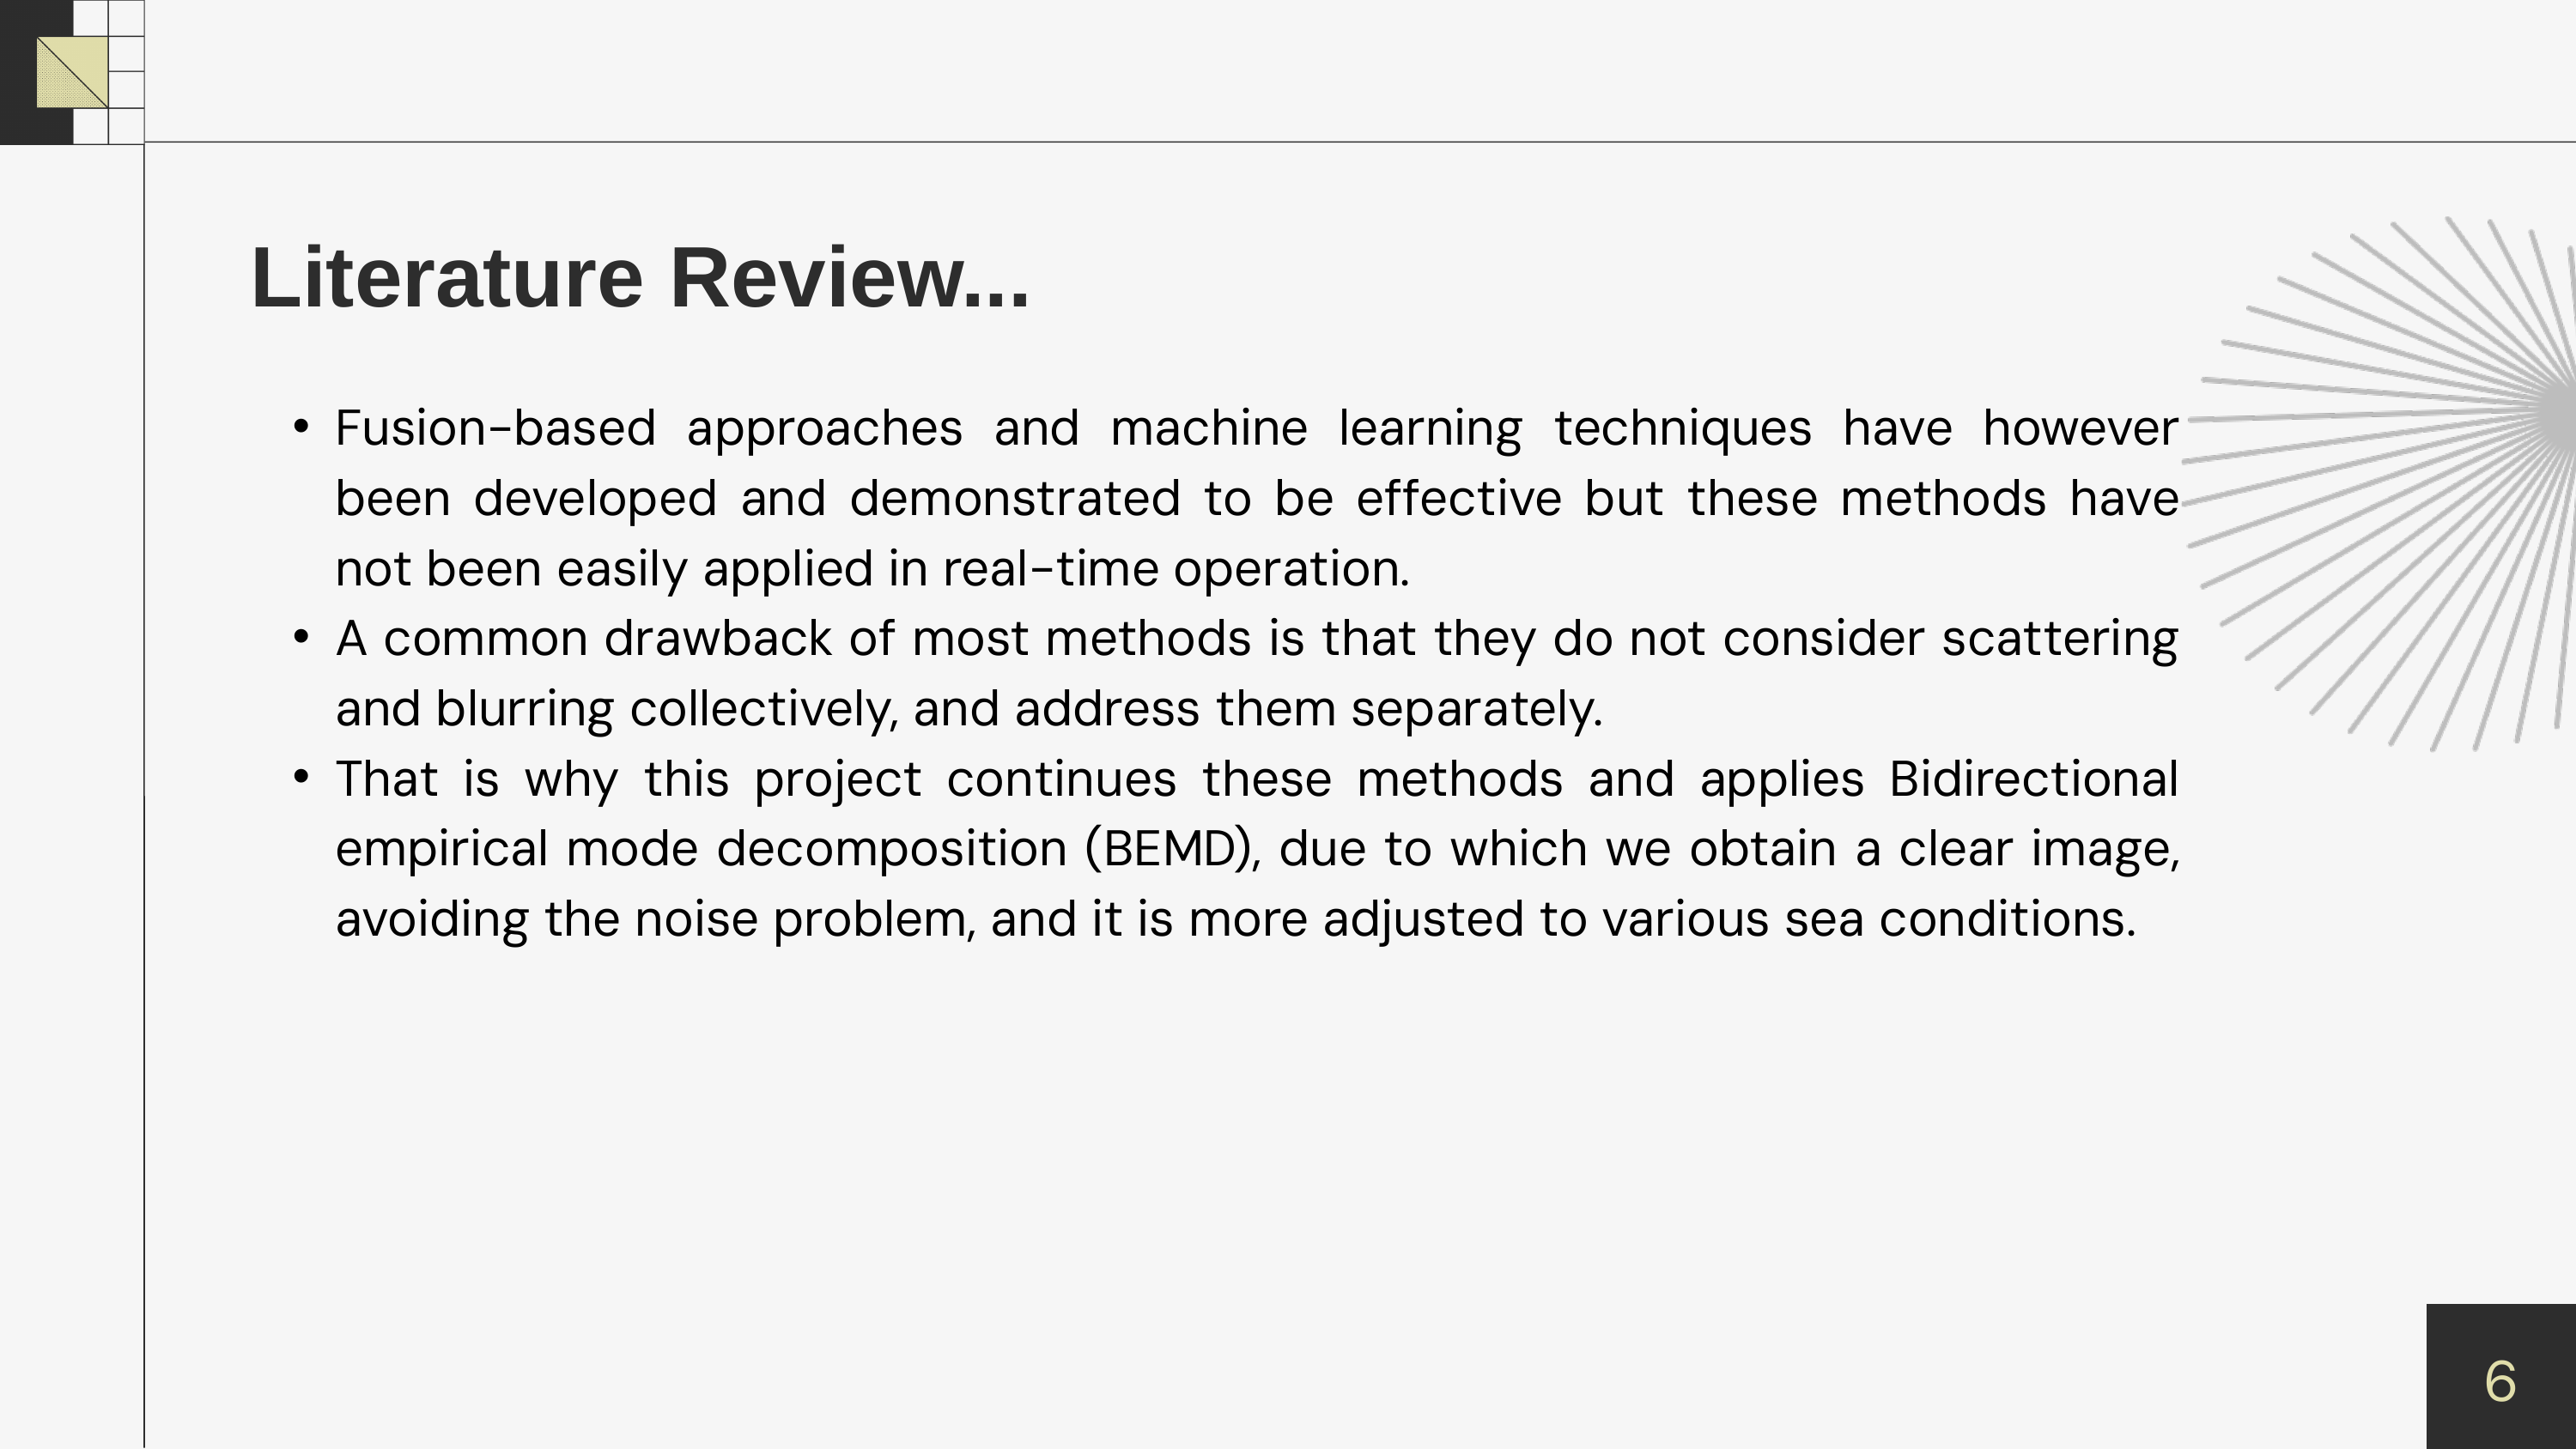

Literature Review...

Fusion-based approaches and machine learning techniques have however been developed and demonstrated to be effective but these methods have not been easily applied in real-time operation.
A common drawback of most methods is that they do not consider scattering and blurring collectively, and address them separately.
That is why this project continues these methods and applies Bidirectional empirical mode decomposition (BEMD), due to which we obtain a clear image, avoiding the noise problem, and it is more adjusted to various sea conditions.

6